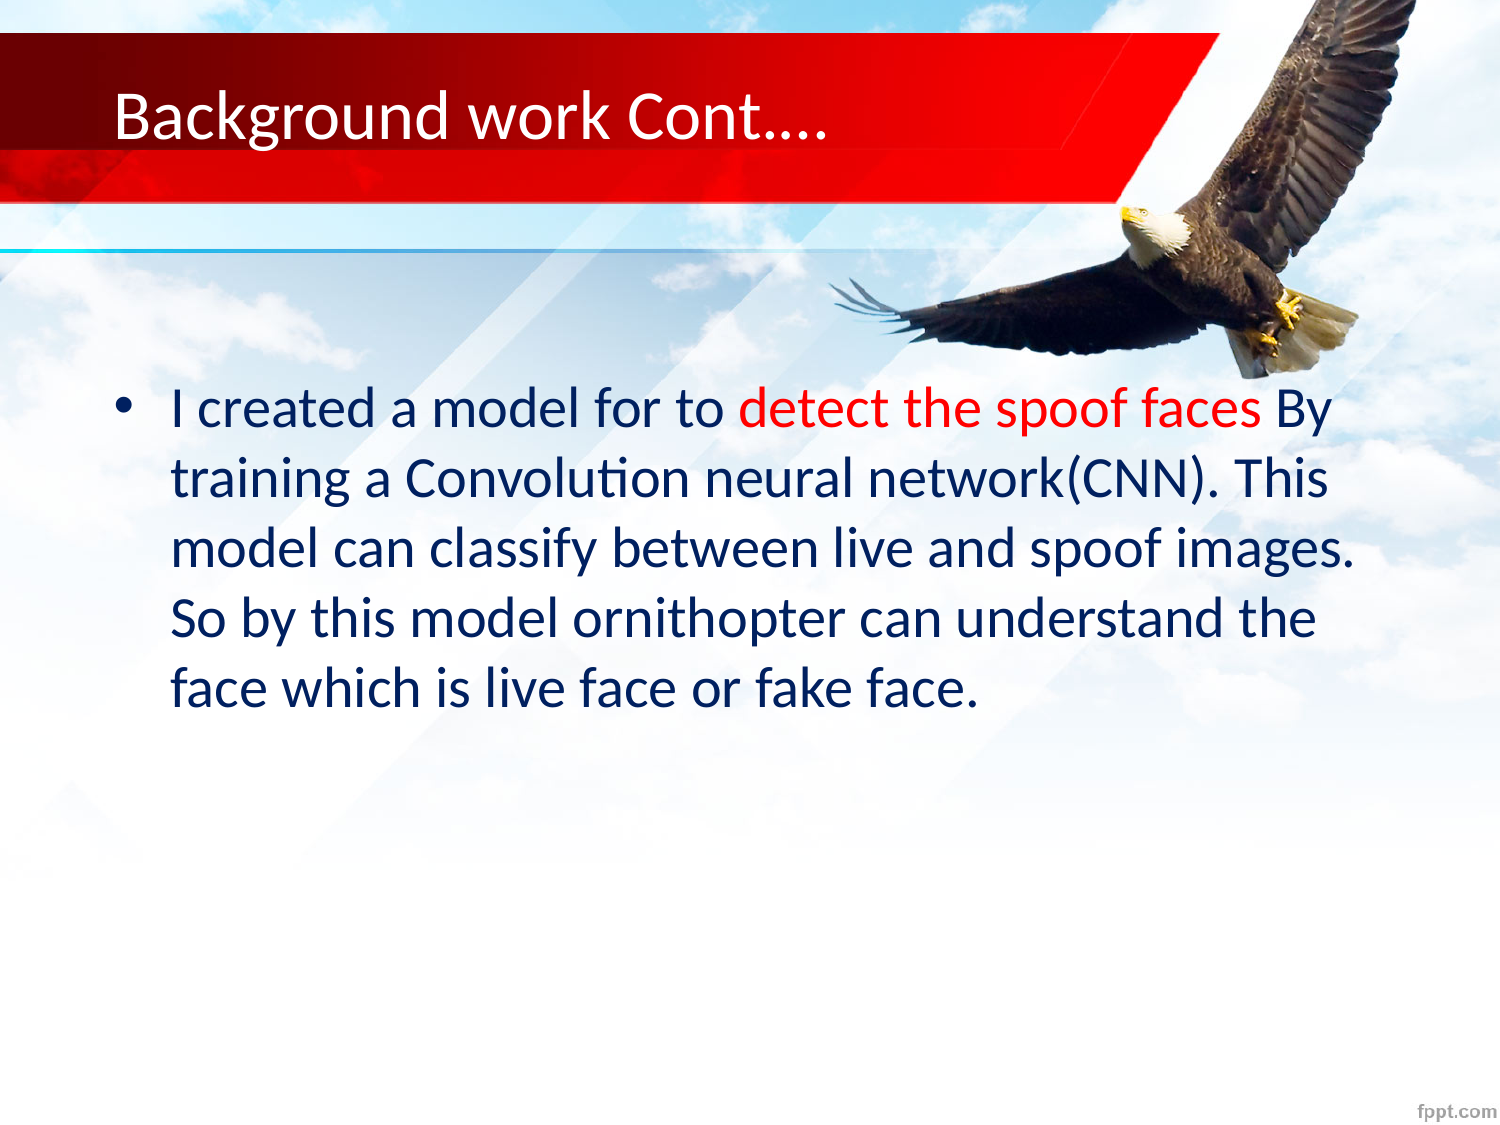

# Background work Cont.…
I created a model for to detect the spoof faces By training a Convolution neural network(CNN). This model can classify between live and spoof images. So by this model ornithopter can understand the face which is live face or fake face.